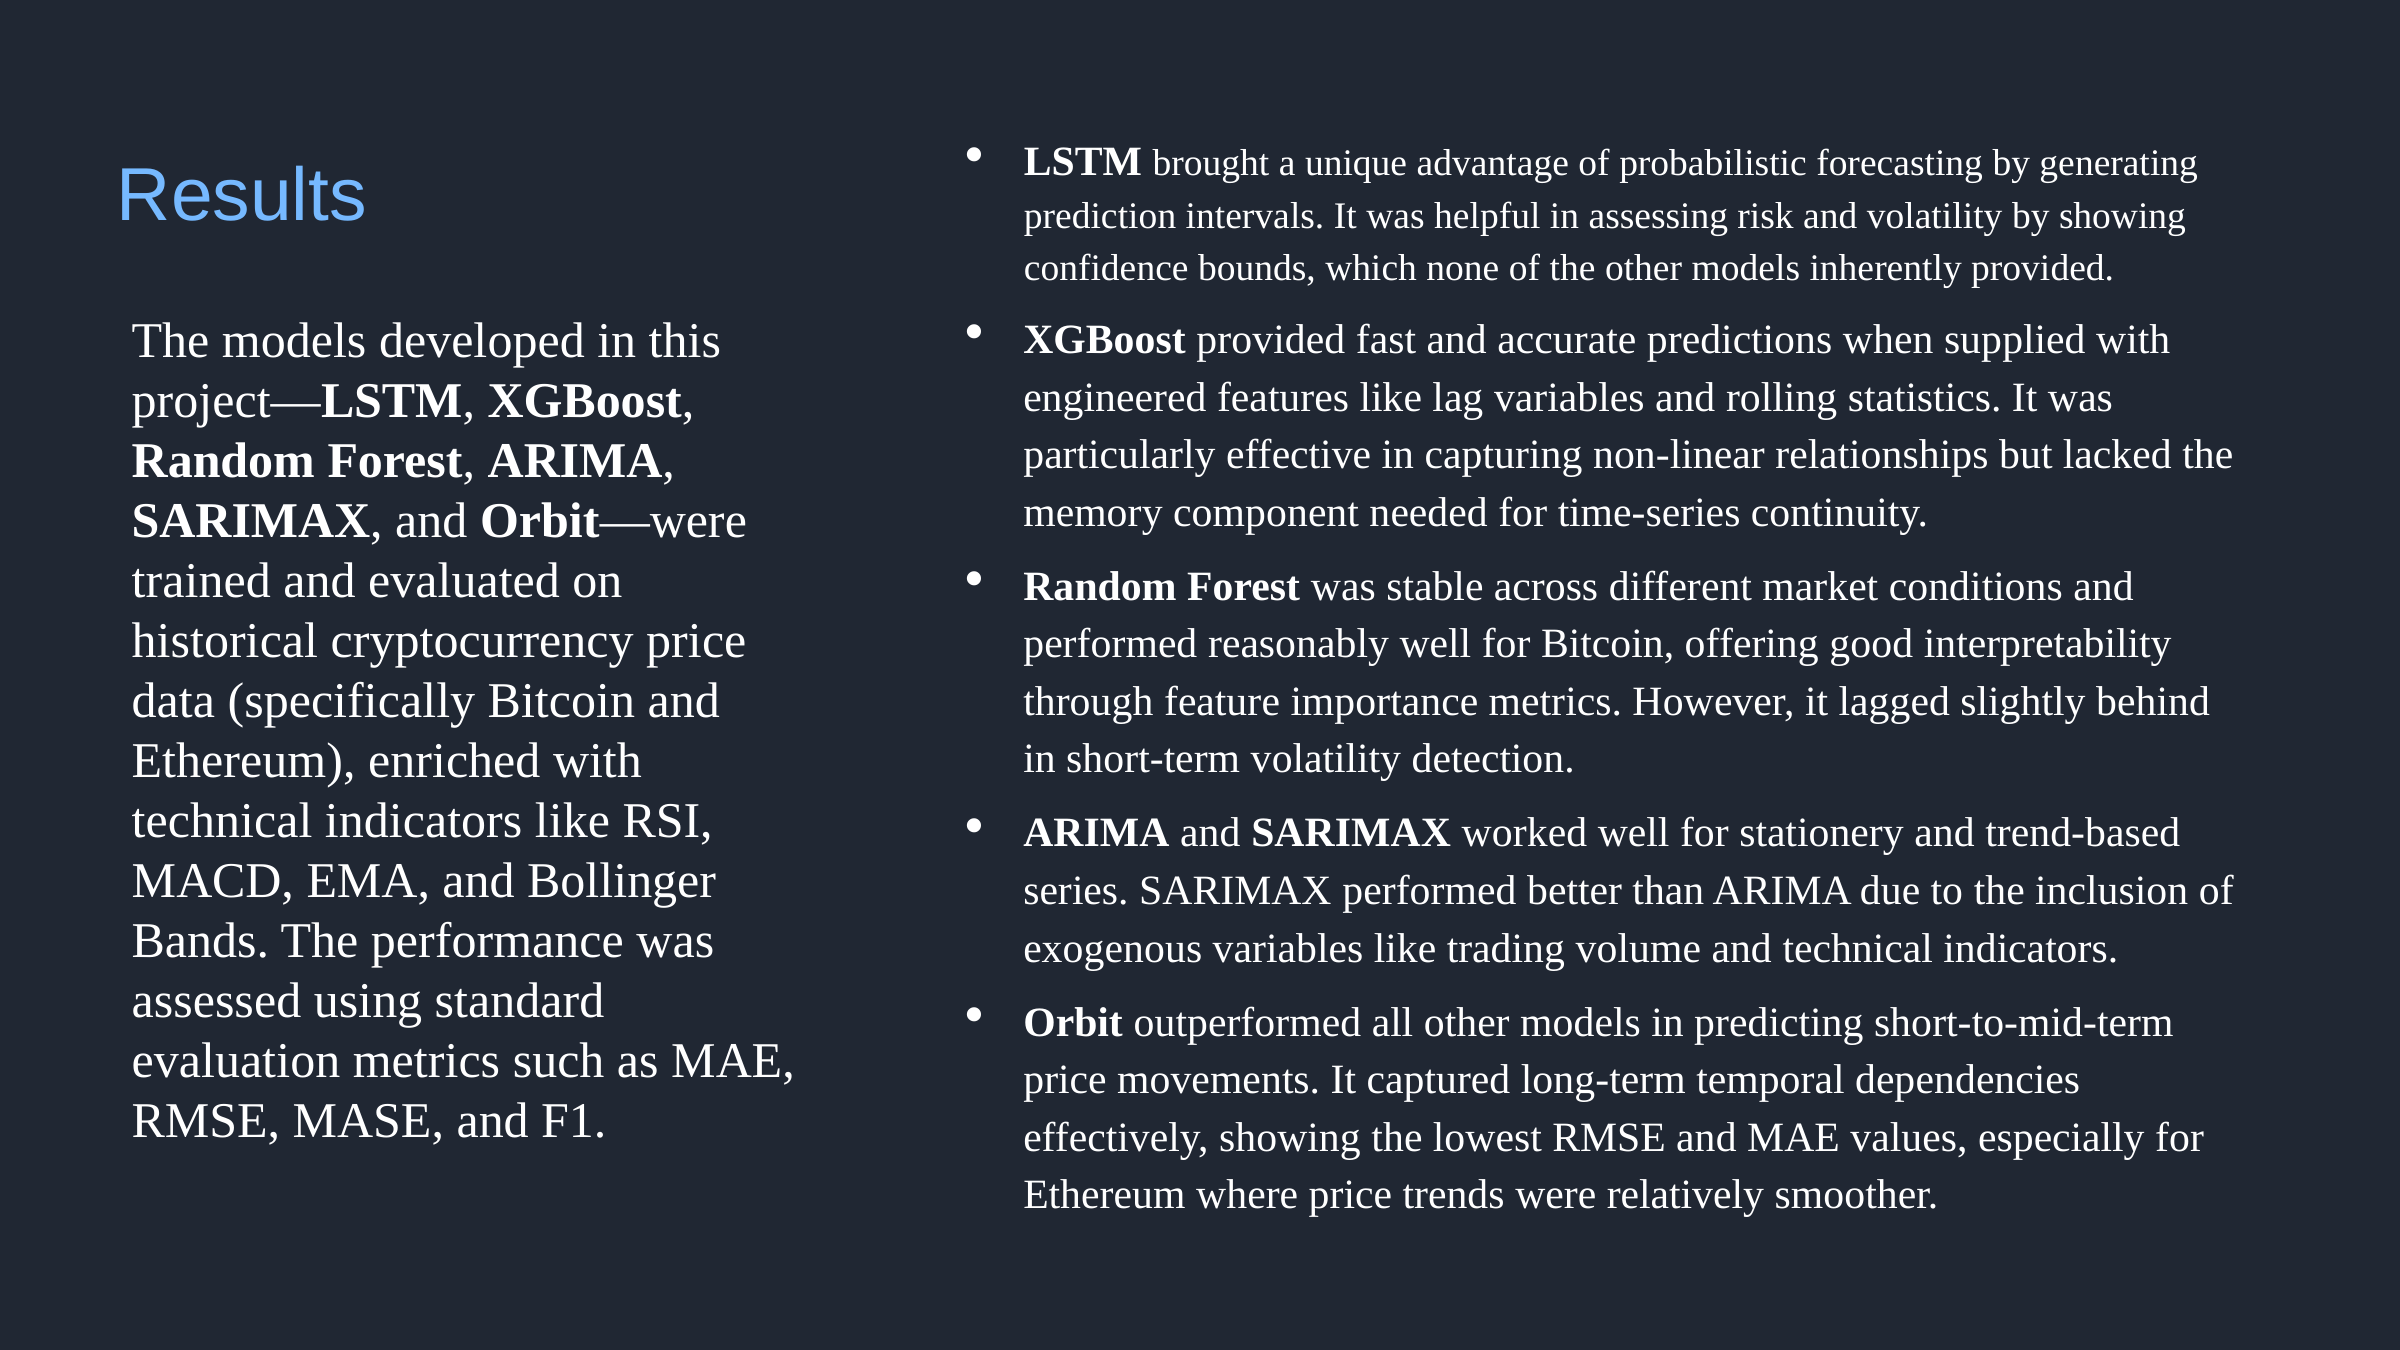

LSTM brought a unique advantage of probabilistic forecasting by generating prediction intervals. It was helpful in assessing risk and volatility by showing confidence bounds, which none of the other models inherently provided.
XGBoost provided fast and accurate predictions when supplied with engineered features like lag variables and rolling statistics. It was particularly effective in capturing non-linear relationships but lacked the memory component needed for time-series continuity.
Random Forest was stable across different market conditions and performed reasonably well for Bitcoin, offering good interpretability through feature importance metrics. However, it lagged slightly behind in short-term volatility detection.
ARIMA and SARIMAX worked well for stationery and trend-based series. SARIMAX performed better than ARIMA due to the inclusion of exogenous variables like trading volume and technical indicators.
Orbit outperformed all other models in predicting short-to-mid-term price movements. It captured long-term temporal dependencies effectively, showing the lowest RMSE and MAE values, especially for Ethereum where price trends were relatively smoother.
Results
The models developed in this project—LSTM, XGBoost, Random Forest, ARIMA, SARIMAX, and Orbit—were trained and evaluated on historical cryptocurrency price data (specifically Bitcoin and Ethereum), enriched with technical indicators like RSI, MACD, EMA, and Bollinger Bands. The performance was assessed using standard evaluation metrics such as MAE, RMSE, MASE, and F1.